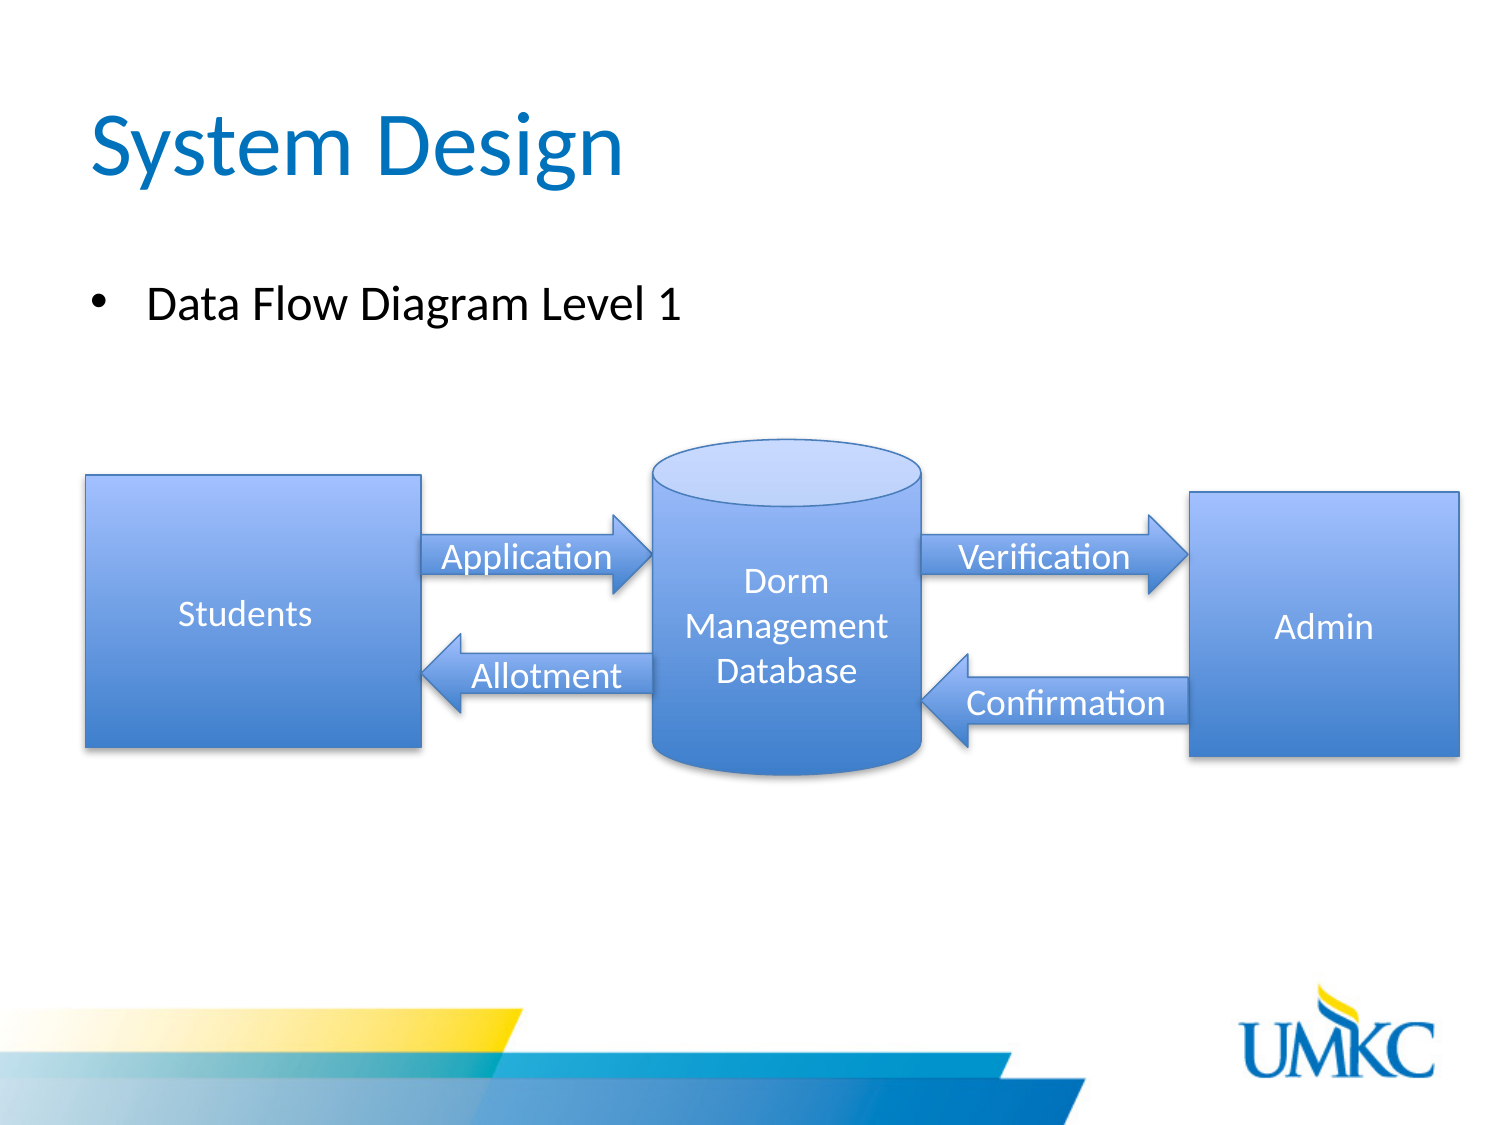

# System Design
Data Flow Diagram Level 1
Dorm Management Database
Students
Admin
Application
Verification
Allotment
Confirmation